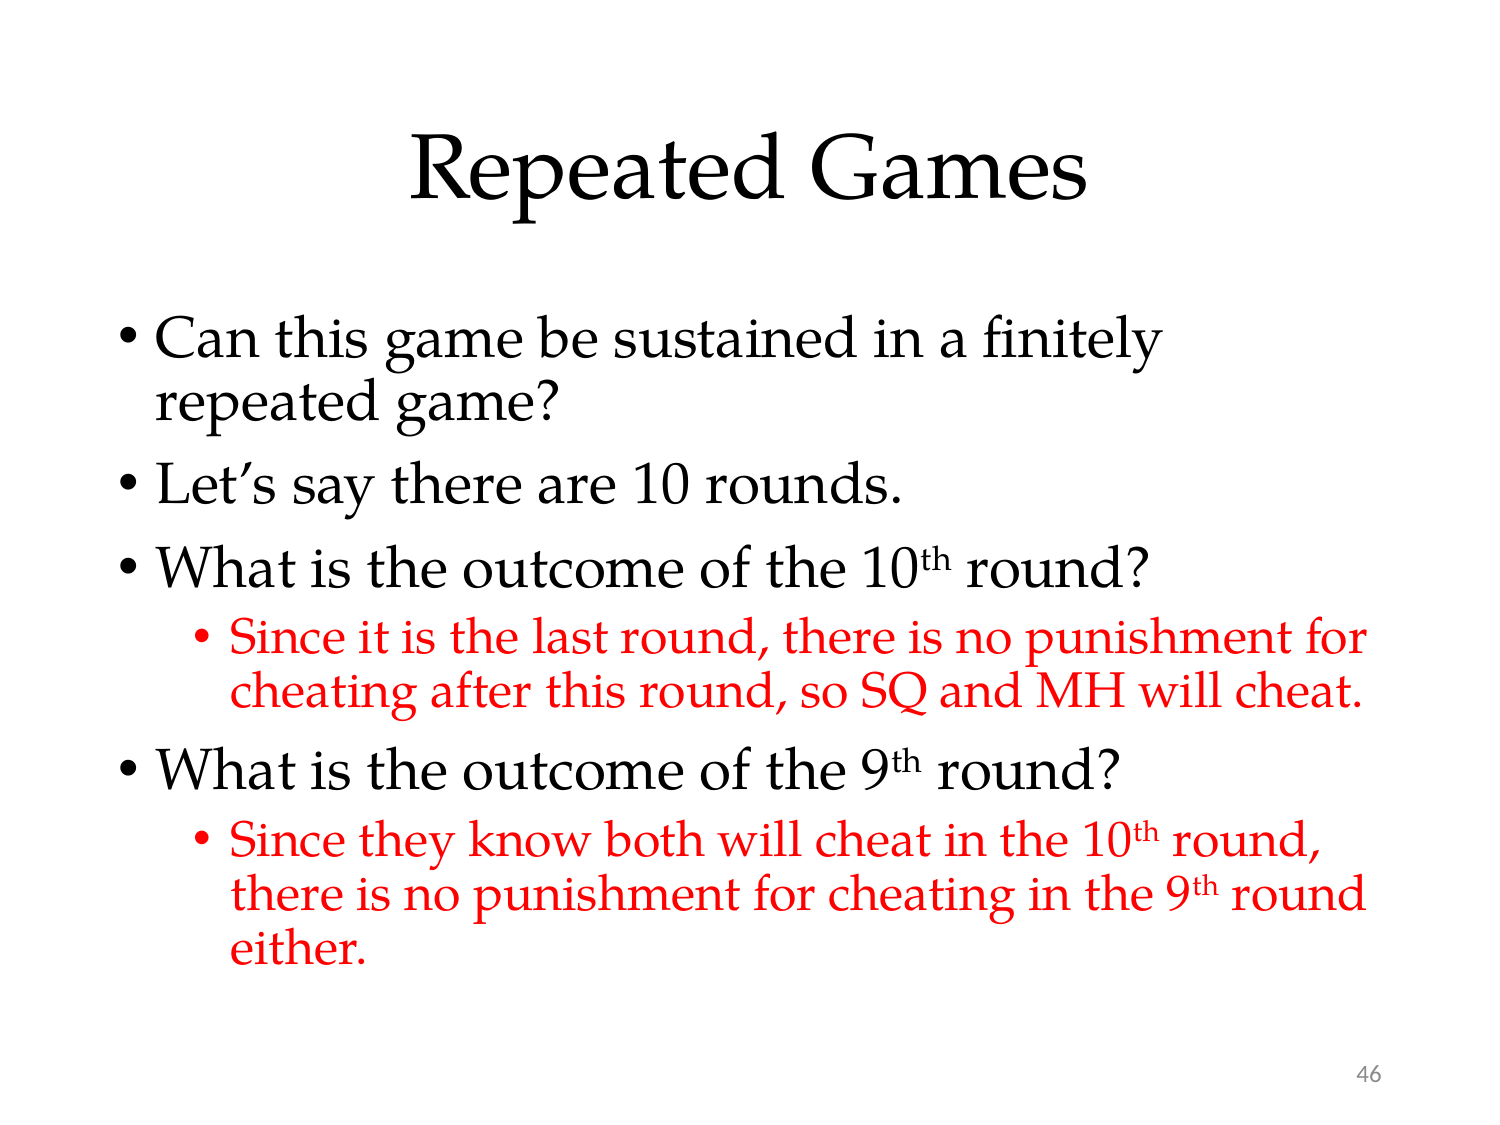

# Repeated Games
Can this game be sustained in a finitely repeated game?
Let’s say there are 10 rounds.
What is the outcome of the 10th round?
Since it is the last round, there is no punishment for cheating after this round, so SQ and MH will cheat.
What is the outcome of the 9th round?
Since they know both will cheat in the 10th round, there is no punishment for cheating in the 9th round either.

46